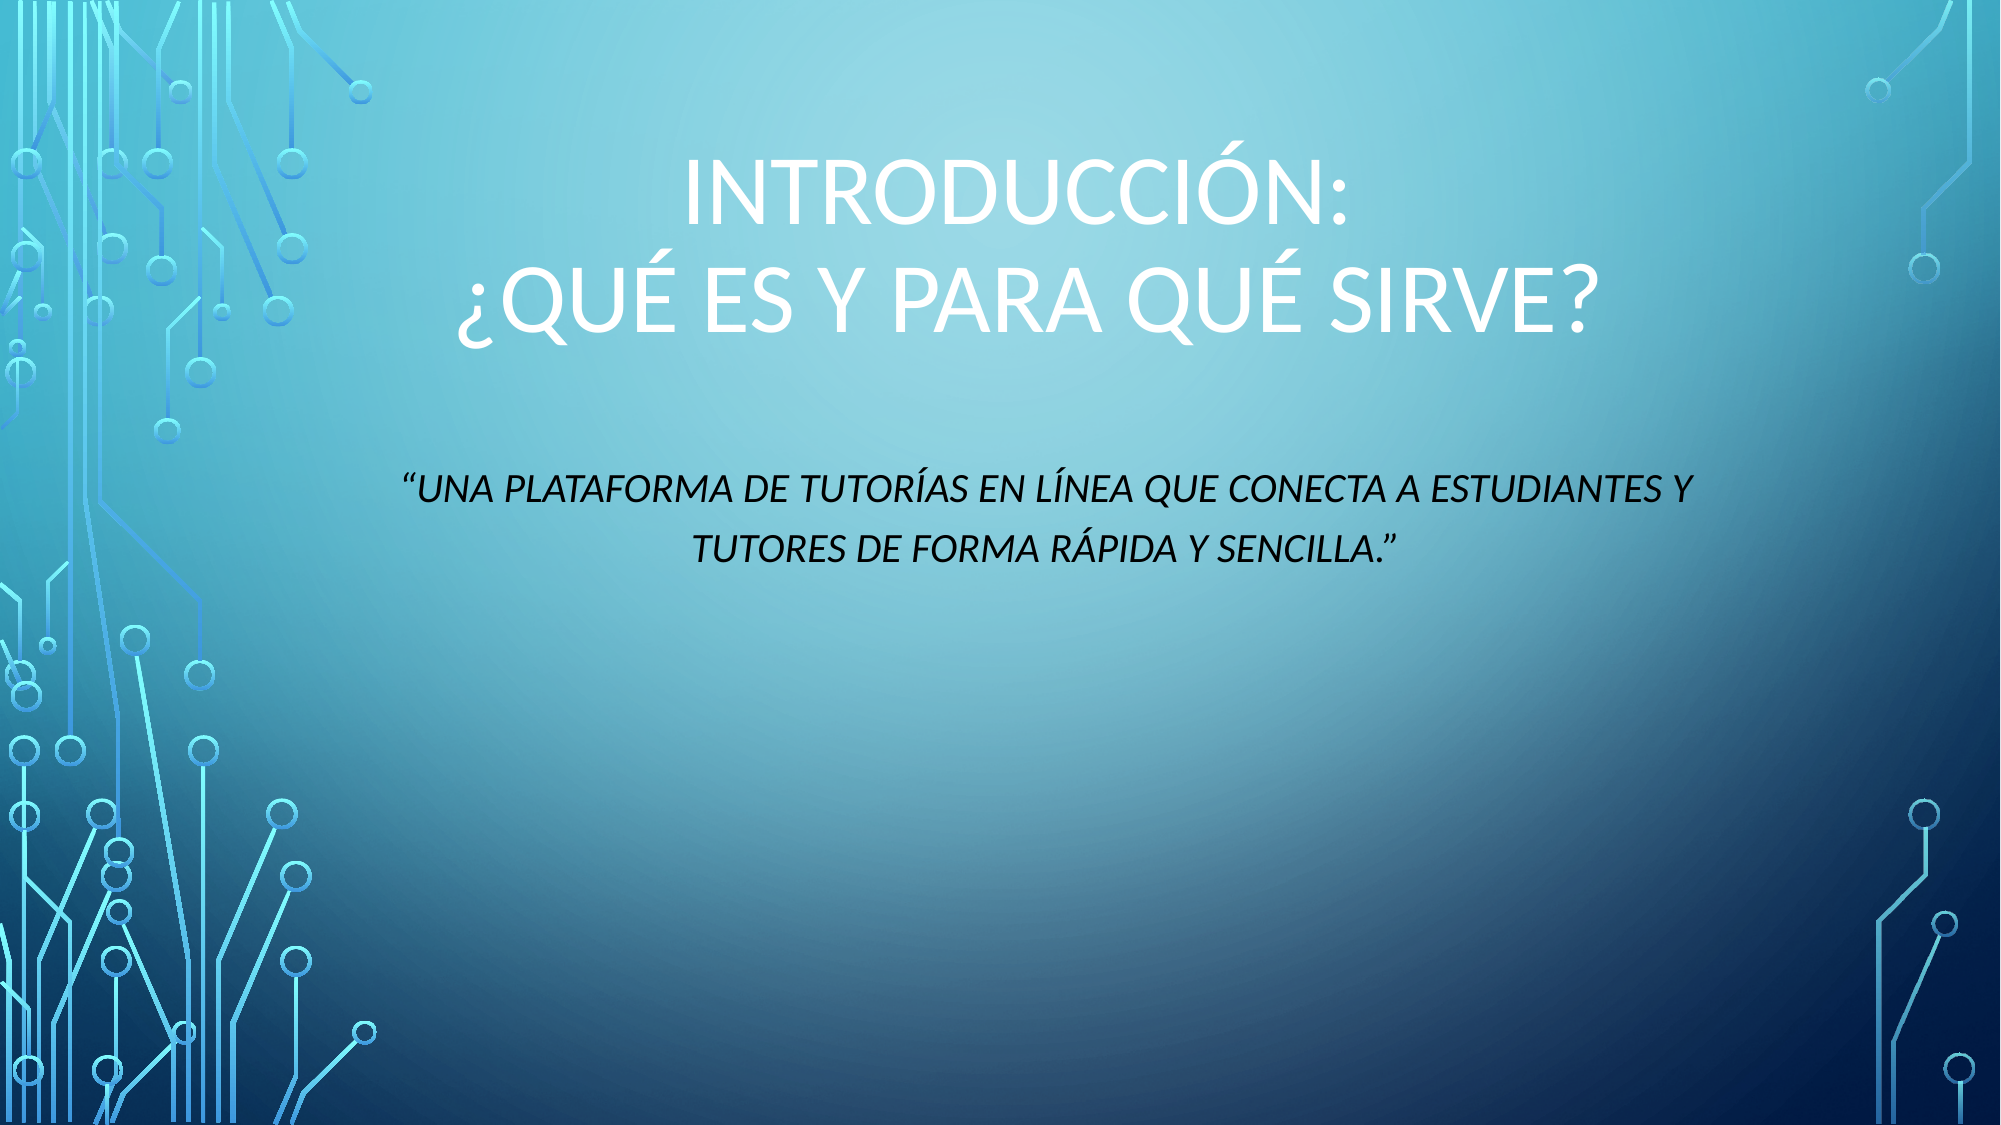

# Introducción: ¿Qué es y para qué Sirve?
“Una plataforma de tutorías en línea que conecta a estudiantes y tutores de forma rápida y sencilla.”